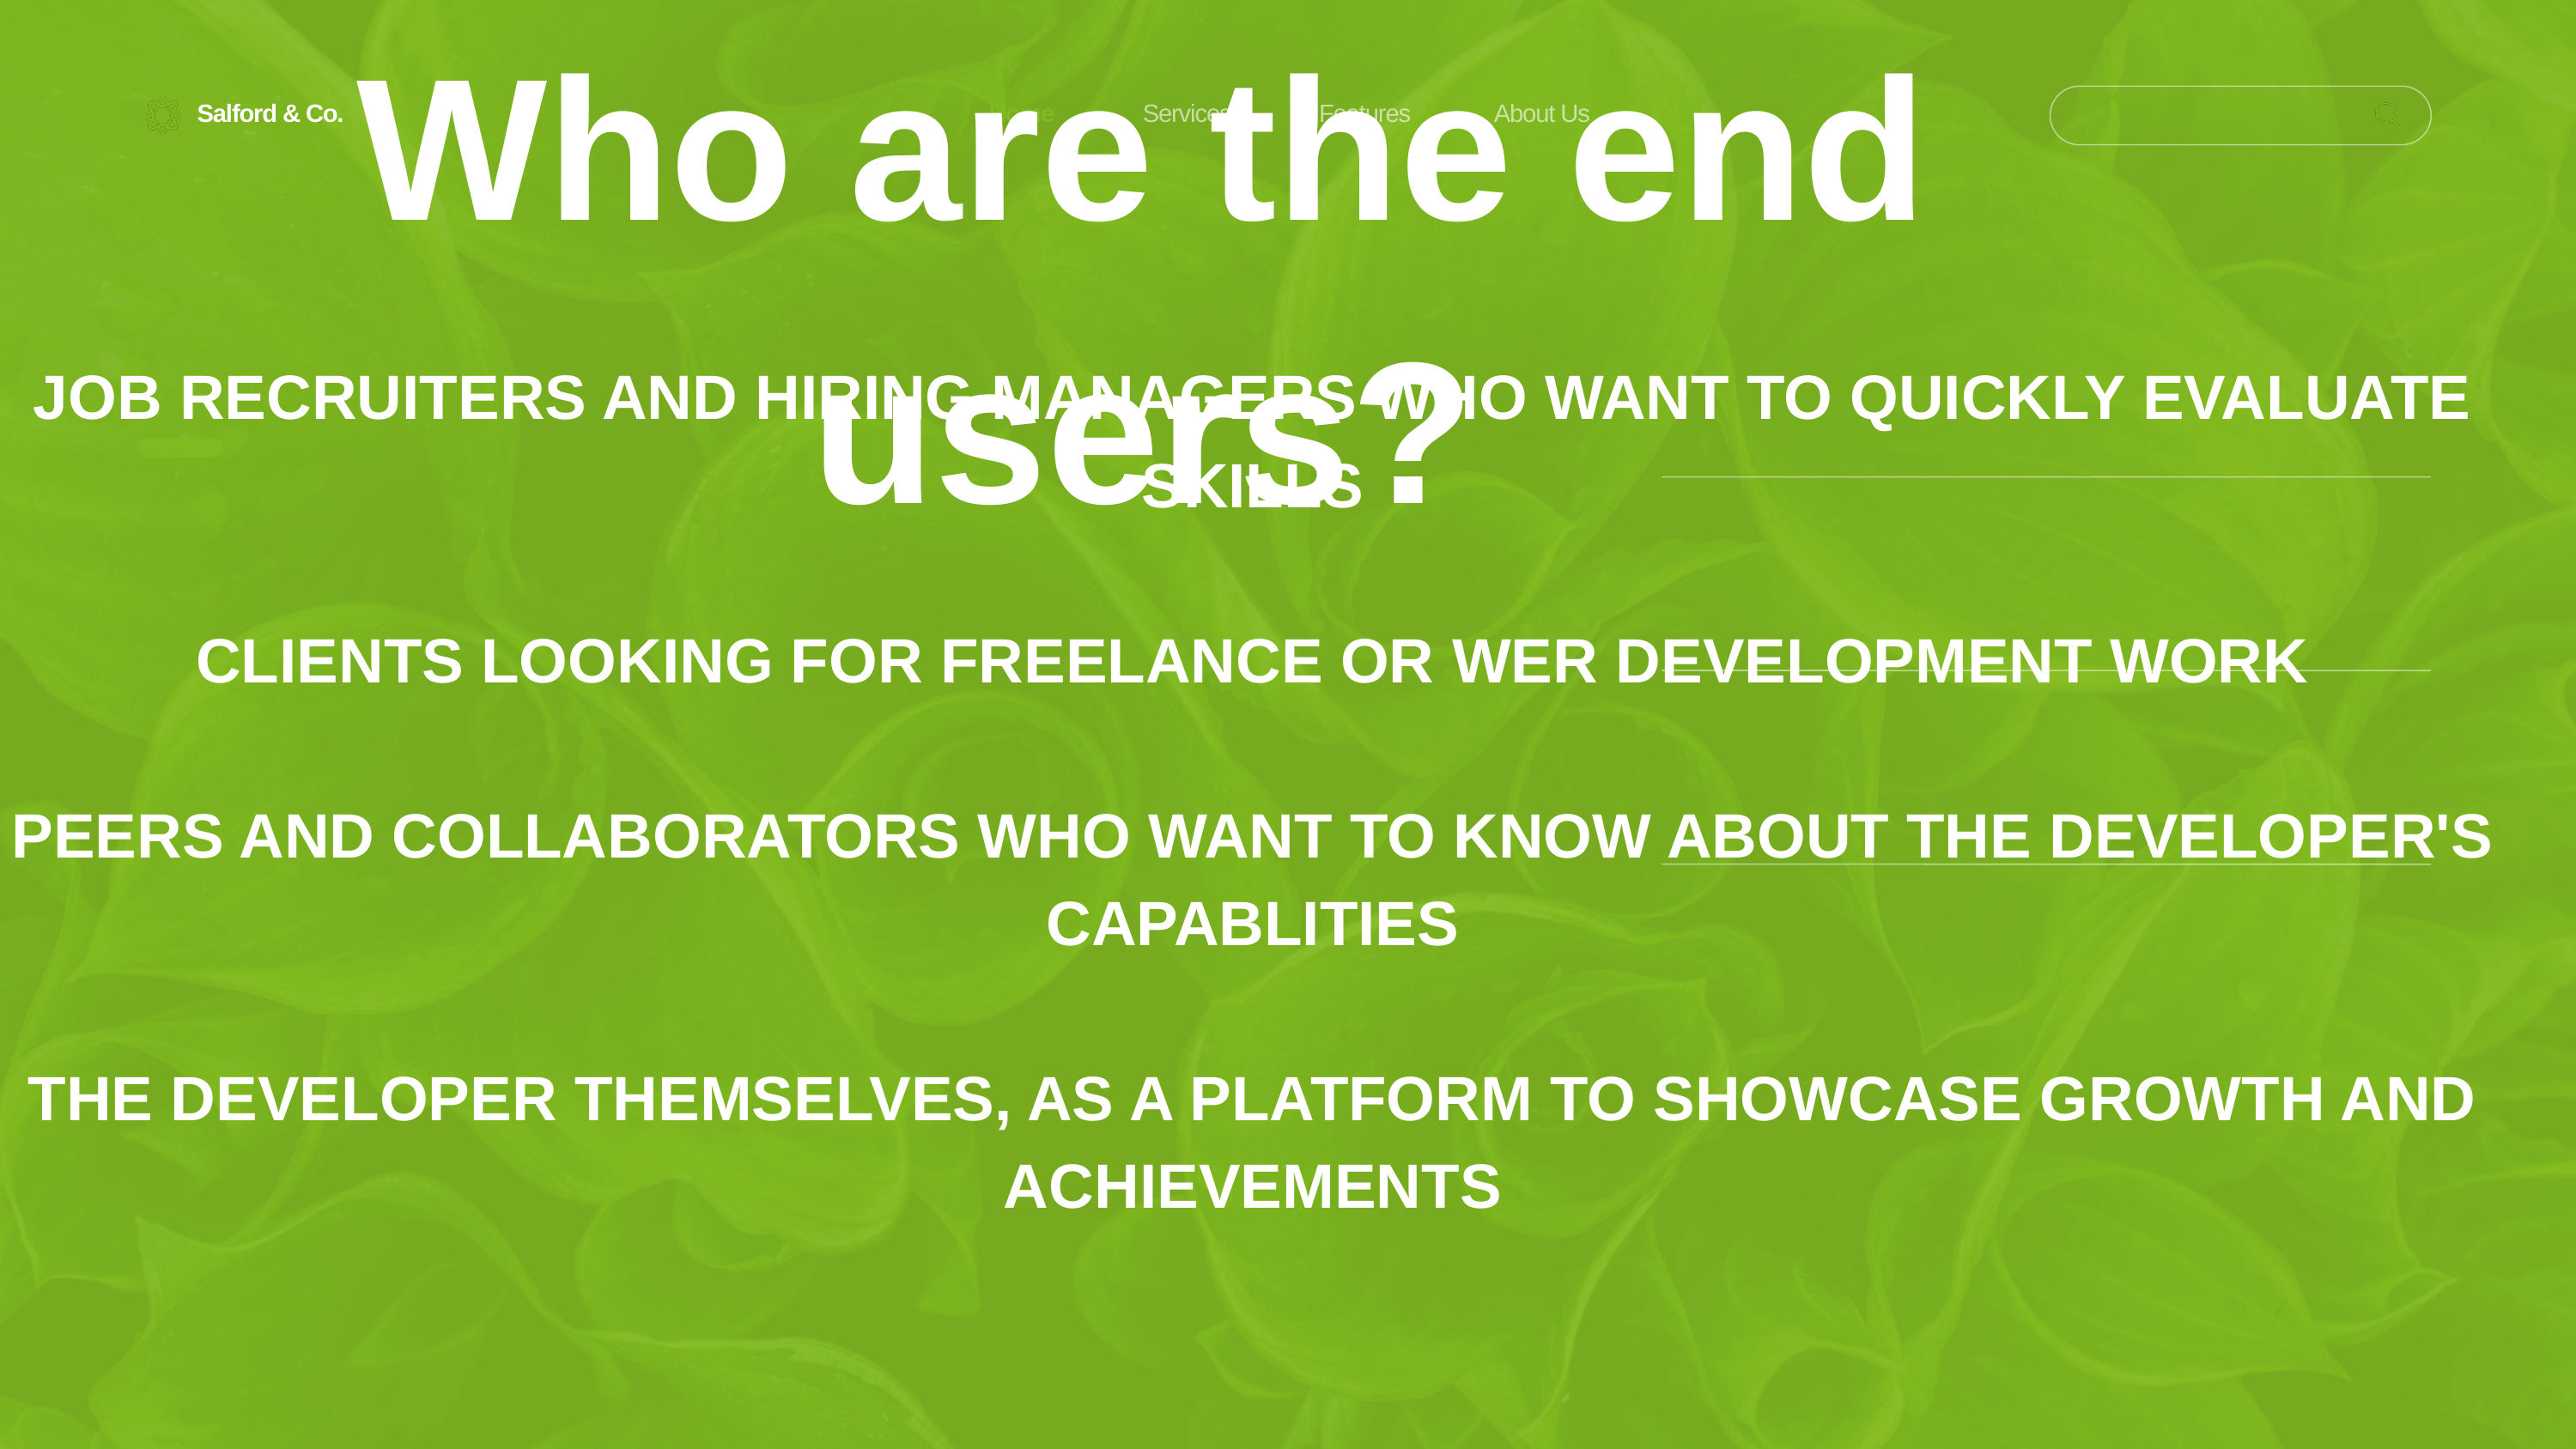

Who are the end users?

Salford & Co.
Home
Services
Features
About Us

JOB RECRUITERS AND HIRING MANAGERS WHO WANT TO QUICKLY EVALUATE SKILLS

CLIENTS LOOKING FOR FREELANCE OR WER DEVELOPMENT WORK

PEERS AND COLLABORATORS WHO WANT TO KNOW ABOUT THE DEVELOPER'S CAPABLITIES

THE DEVELOPER THEMSELVES, AS A PLATFORM TO SHOWCASE GROWTH AND ACHIEVEMENTS